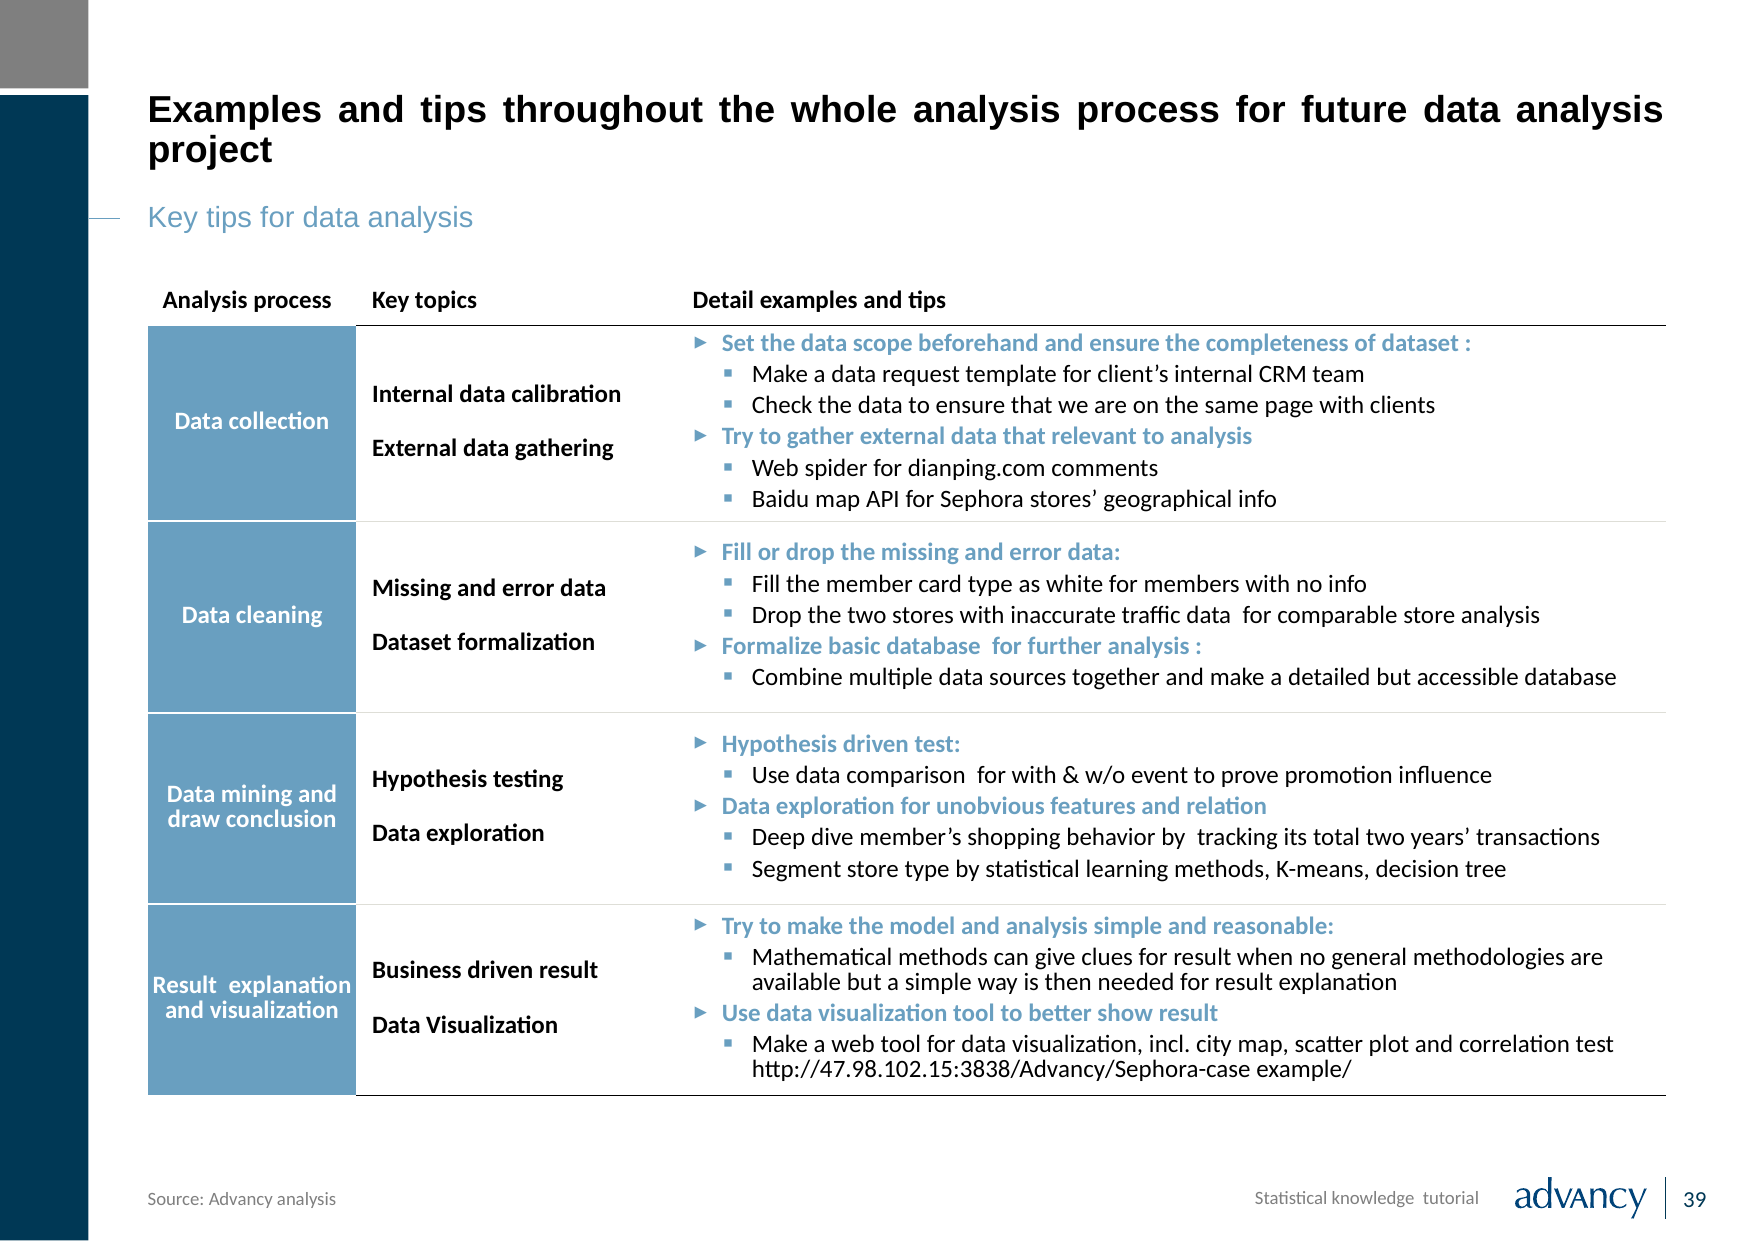

# Examples and tips throughout the whole analysis process for future data analysis project
Key tips for data analysis
| Analysis process | Key topics | Detail examples and tips |
| --- | --- | --- |
| Data collection | Internal data calibration External data gathering | Set the data scope beforehand and ensure the completeness of dataset : Make a data request template for client’s internal CRM team Check the data to ensure that we are on the same page with clients Try to gather external data that relevant to analysis Web spider for dianping.com comments Baidu map API for Sephora stores’ geographical info |
| Data cleaning | Missing and error data Dataset formalization | Fill or drop the missing and error data: Fill the member card type as white for members with no info Drop the two stores with inaccurate traffic data for comparable store analysis Formalize basic database for further analysis : Combine multiple data sources together and make a detailed but accessible database |
| Data mining and draw conclusion | Hypothesis testing Data exploration | Hypothesis driven test: Use data comparison for with & w/o event to prove promotion influence Data exploration for unobvious features and relation Deep dive member’s shopping behavior by tracking its total two years’ transactions Segment store type by statistical learning methods, K-means, decision tree |
| Result explanation and visualization | Business driven result Data Visualization | Try to make the model and analysis simple and reasonable: Mathematical methods can give clues for result when no general methodologies are available but a simple way is then needed for result explanation Use data visualization tool to better show result Make a web tool for data visualization, incl. city map, scatter plot and correlation test http://47.98.102.15:3838/Advancy/Sephora-case example/ |
Source: Advancy analysis